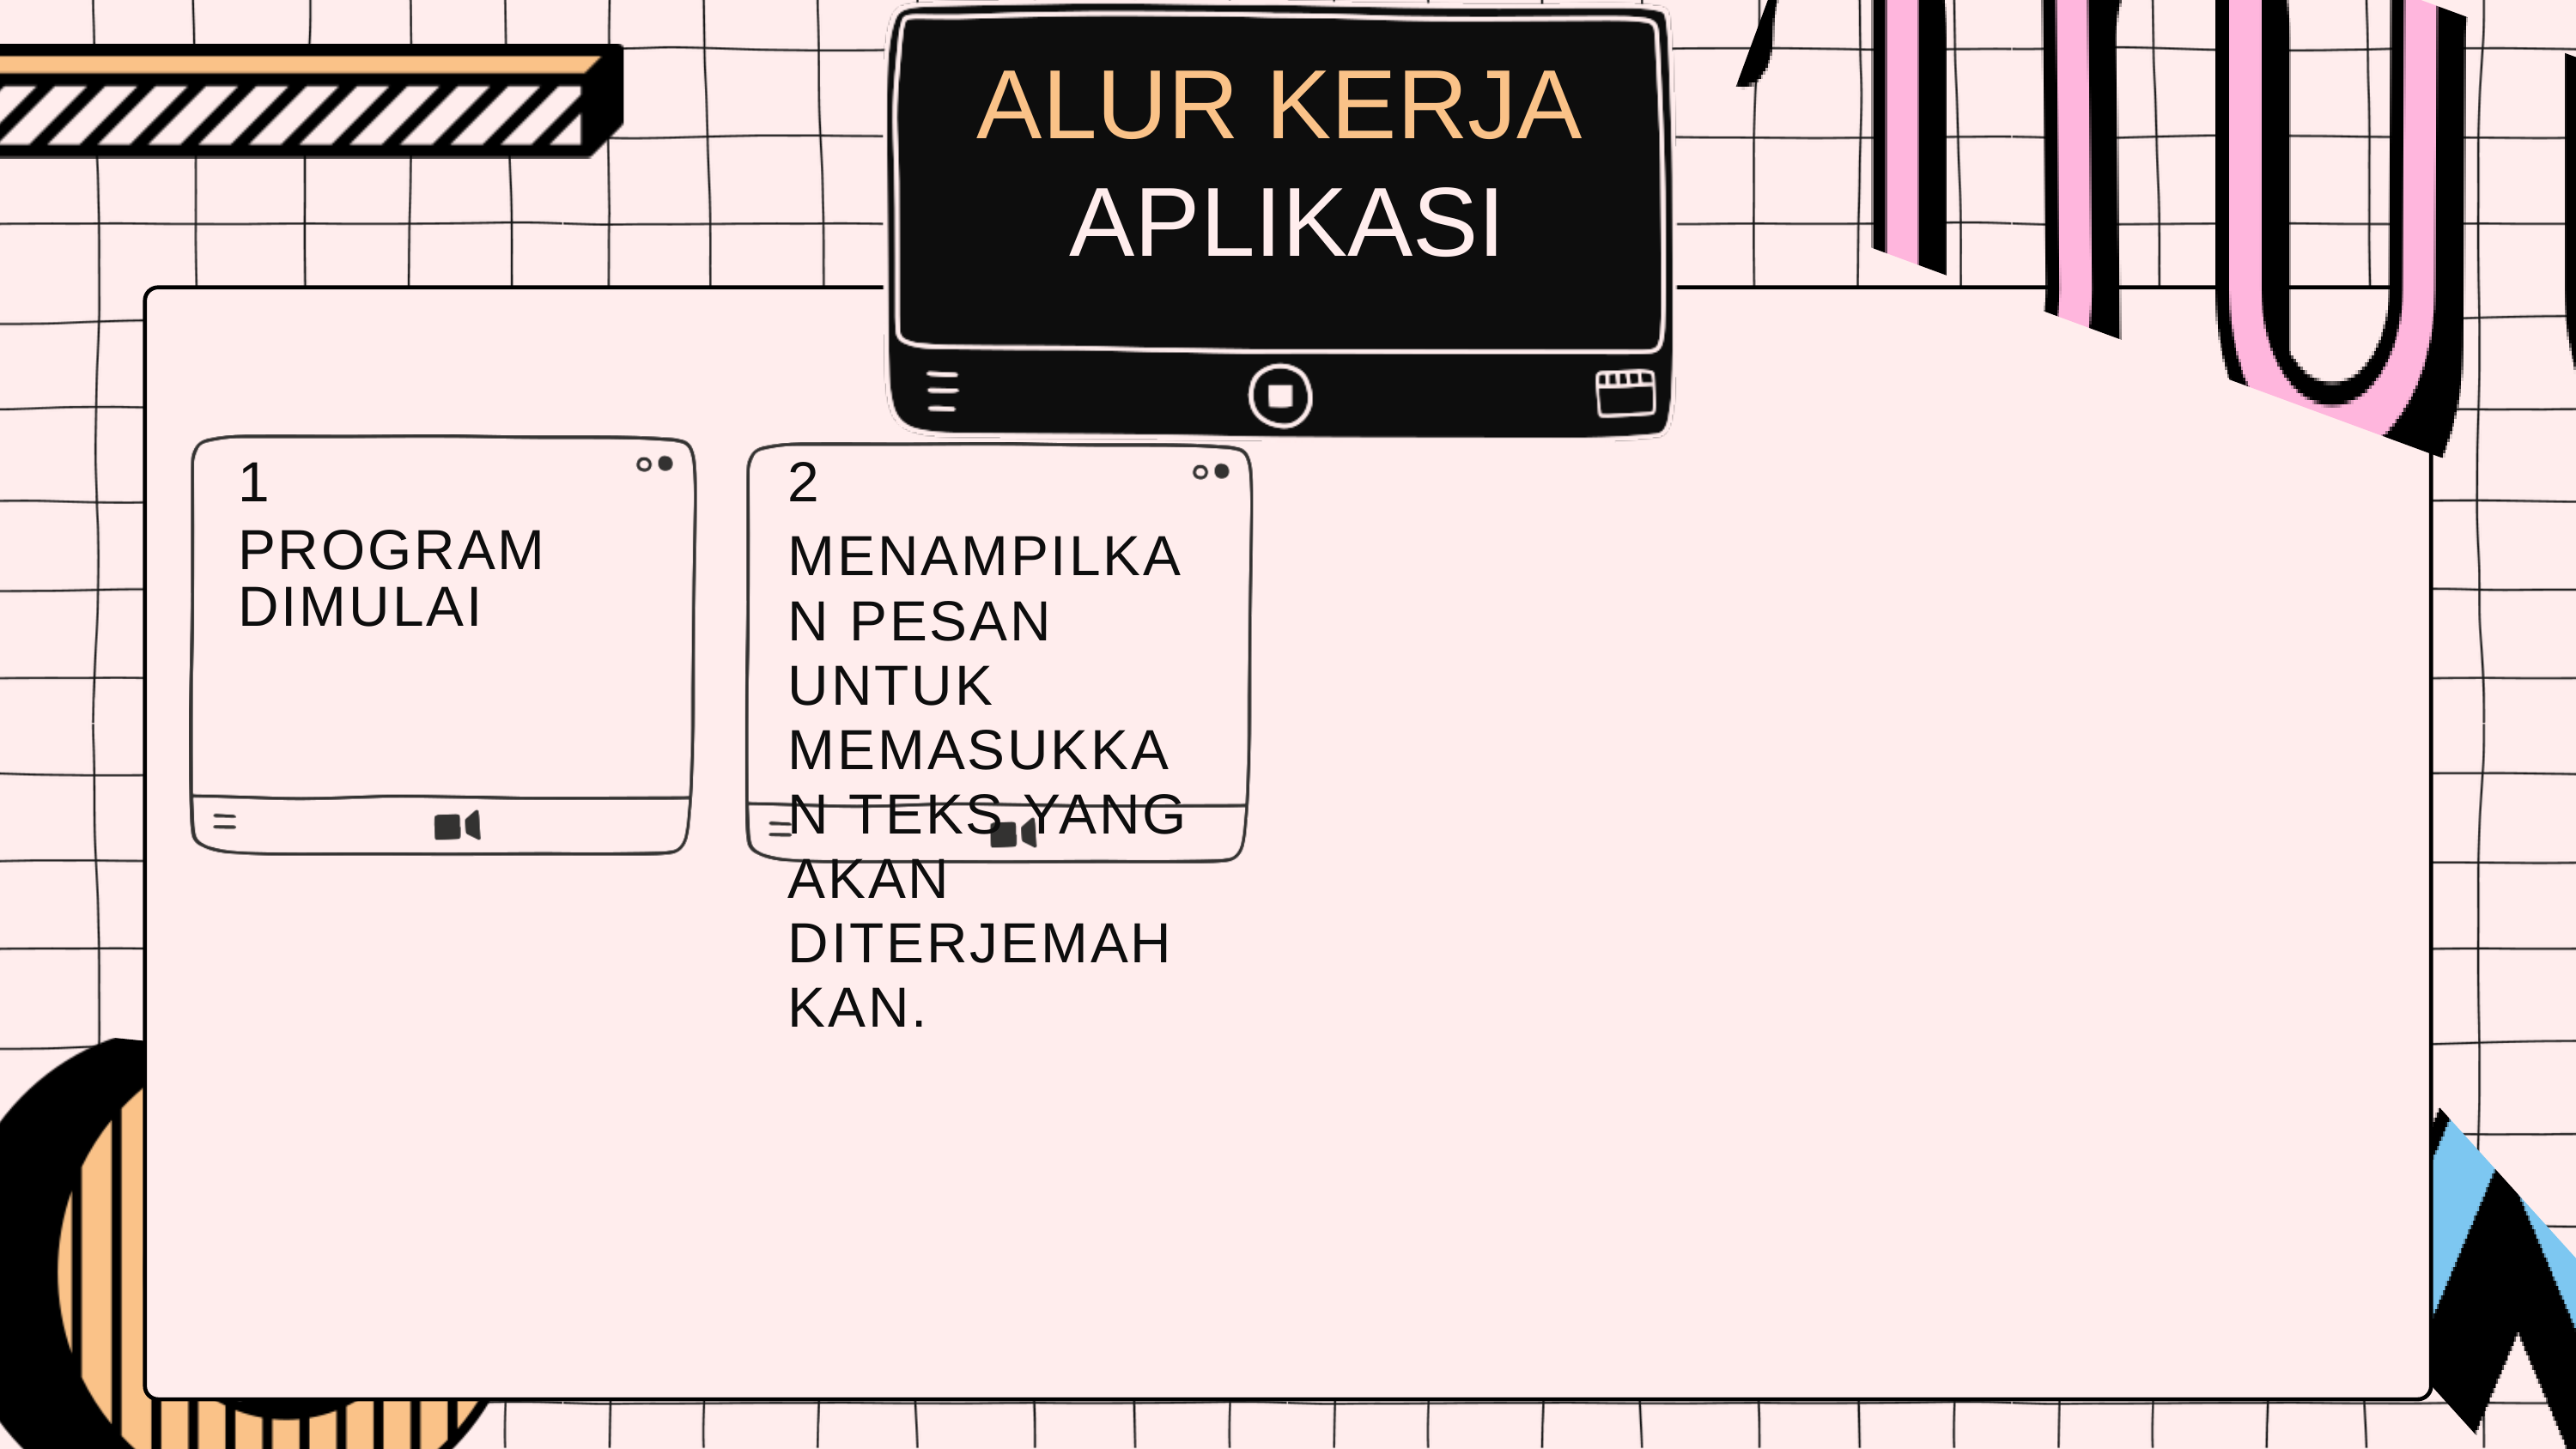

ALUR KERJA
APLIKASI

1
2
MENAMPILKAN PESAN UNTUK MEMASUKKAN TEKS YANG AKAN DITERJEMAHKAN.

PROGRAM DIMULAI